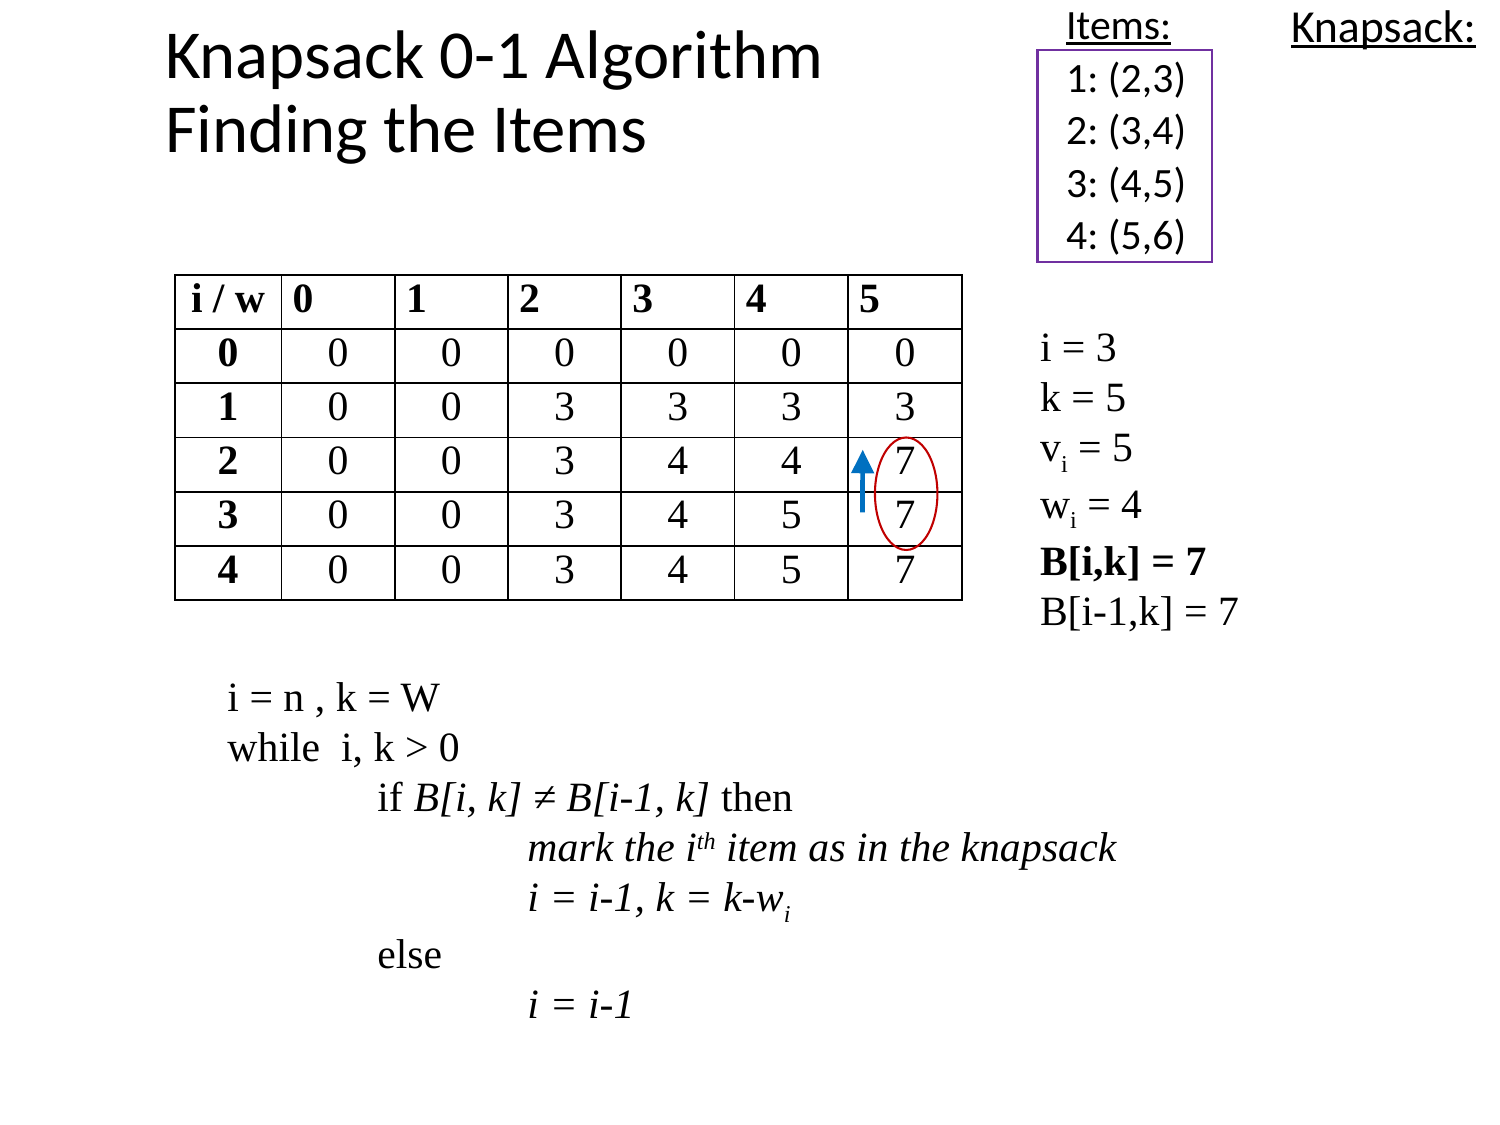

# Knapsack 0-1 Algorithm Finding the Items
Items:
1: (2,3)
2: (3,4)
3: (4,5)
4: (5,6)
Knapsack:

| i / w | 0 | 1 | 2 | 3 | 4 | 5 |
| --- | --- | --- | --- | --- | --- | --- |
| 0 | 0 | 0 | 0 | 0 | 0 | 0 |
| 1 | 0 | 0 | 3 | 3 | 3 | 3 |
| 2 | 0 | 0 | 3 | 4 | 4 | 7 |
| 3 | 0 | 0 | 3 | 4 | 5 | 7 |
| 4 | 0 | 0 | 3 | 4 | 5 | 7 |
i = 3
k = 5
vi = 5
wi = 4
B[i,k] = 7
B[i-1,k] = 7

i = n , k = W
while  i, k > 0
	if B[i, k] ≠ B[i-1, k] then
		mark the ith item as in the knapsack
		i = i-1, k = k-wi
	else
		i = i-1